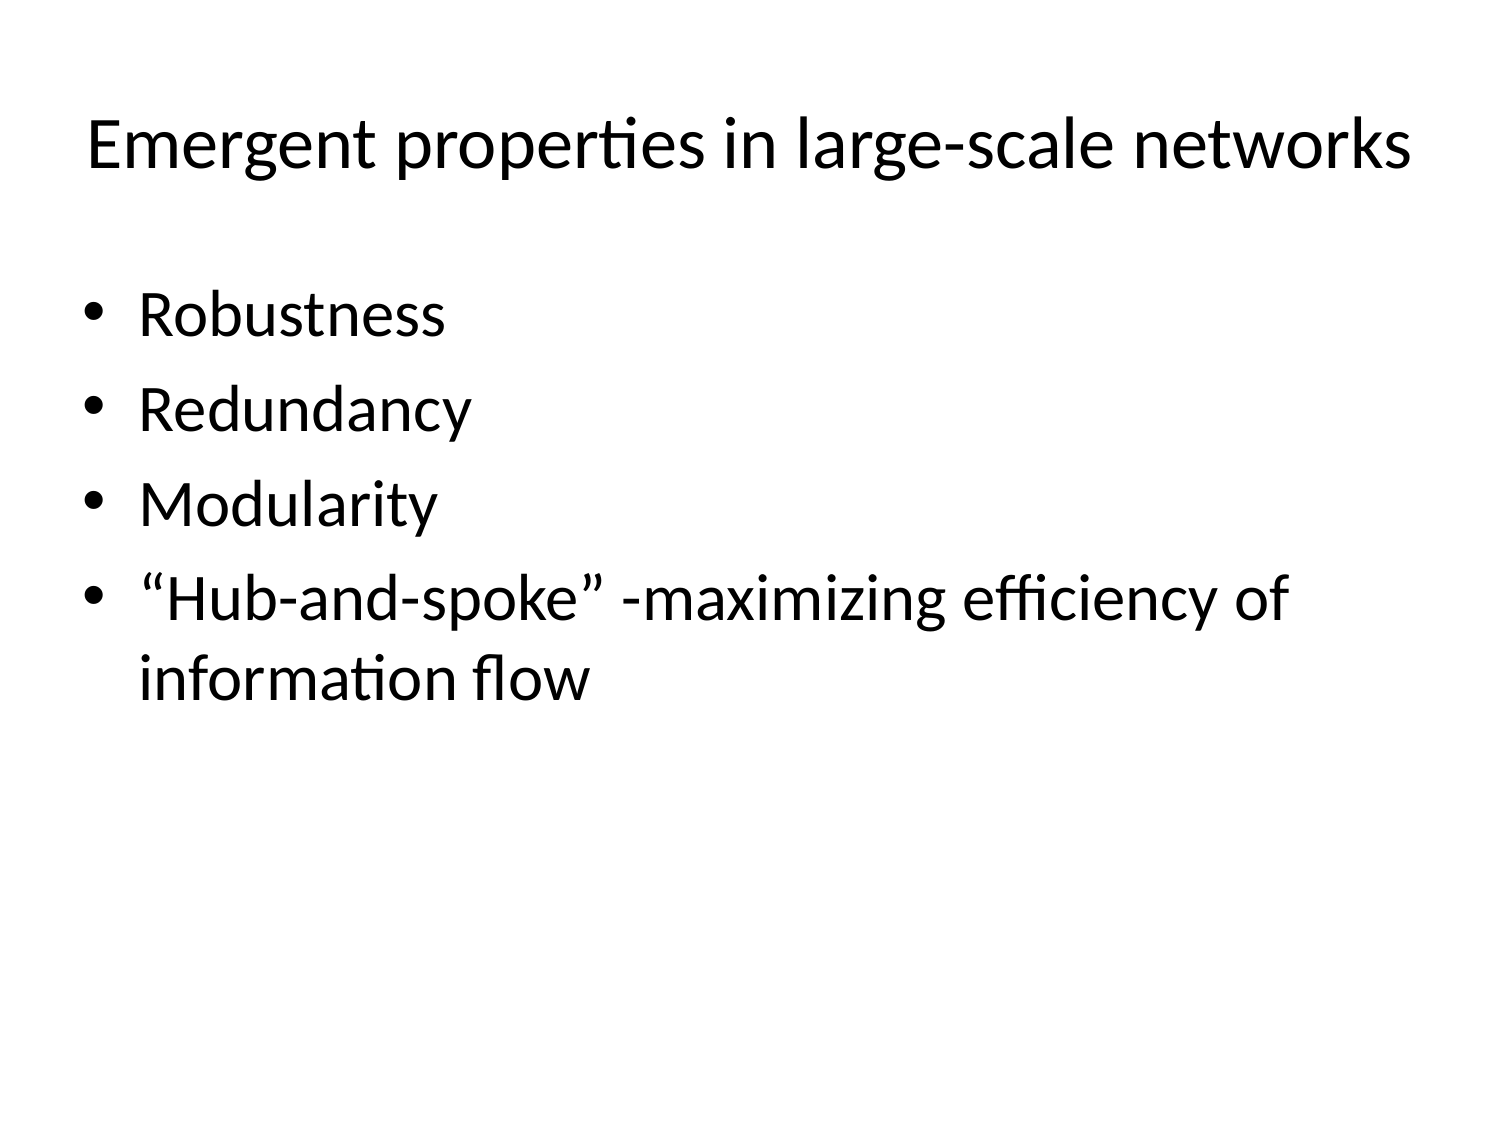

Emergent properties in large-scale networks
Robustness
Redundancy
Modularity
“Hub-and-spoke” -maximizing efficiency of information flow